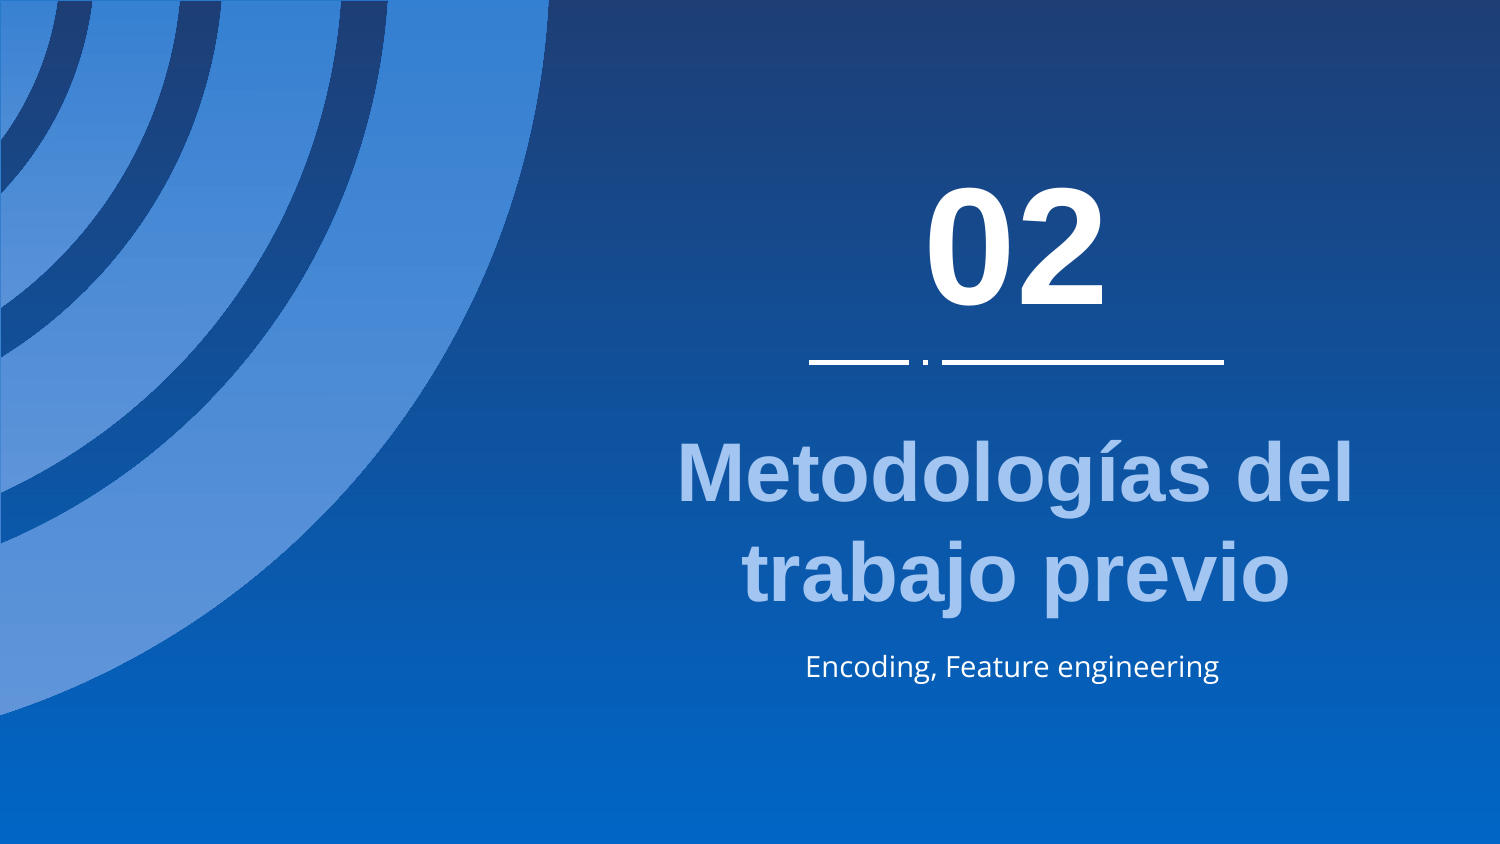

02
# Metodologías del trabajo previo
Encoding, Feature engineering